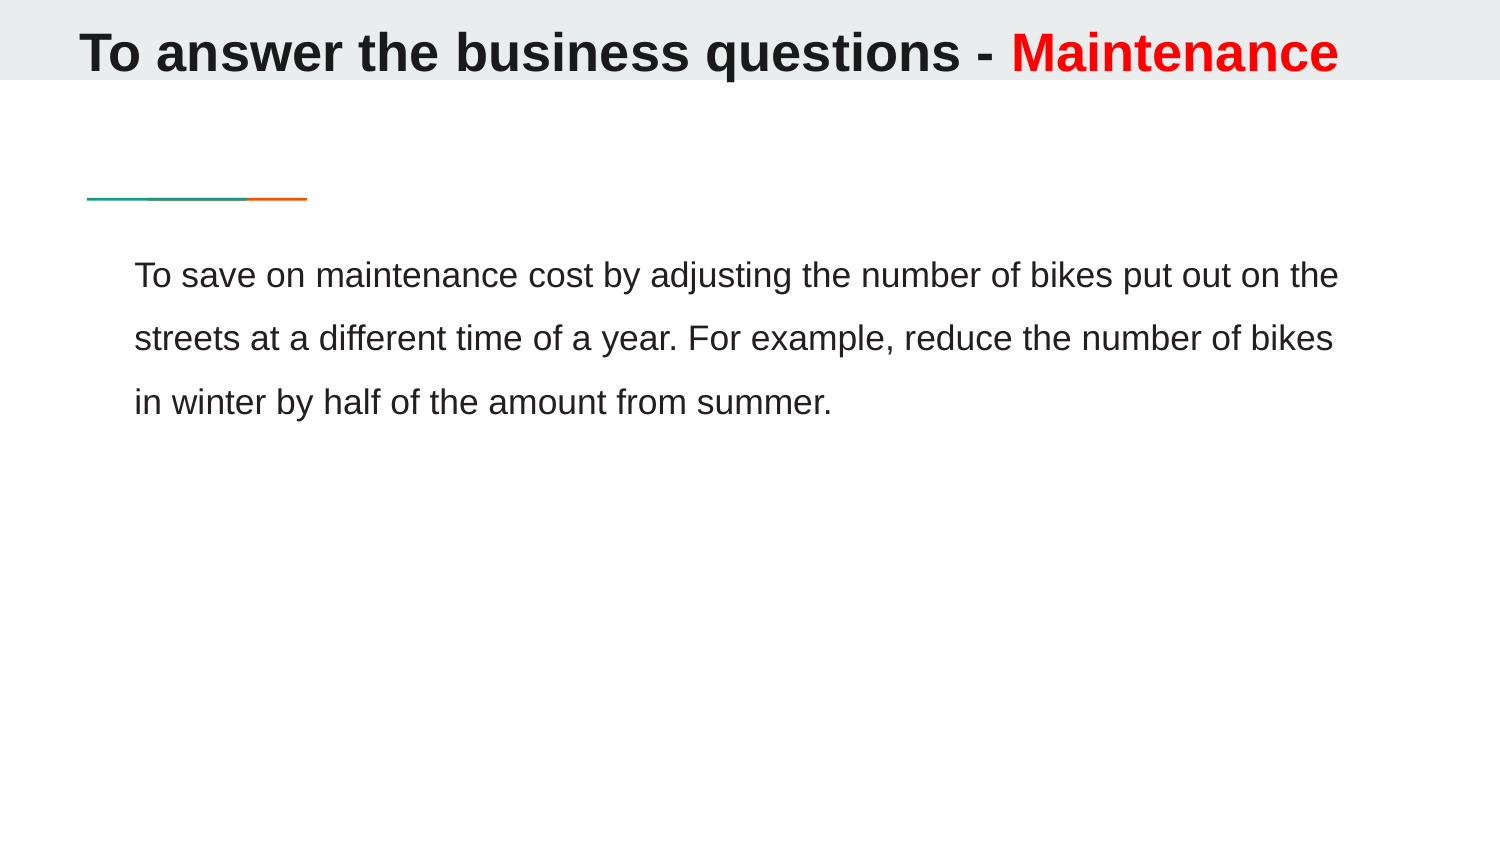

# To answer the business questions - Maintenance
To save on maintenance cost by adjusting the number of bikes put out on the streets at a different time of a year. For example, reduce the number of bikes in winter by half of the amount from summer.